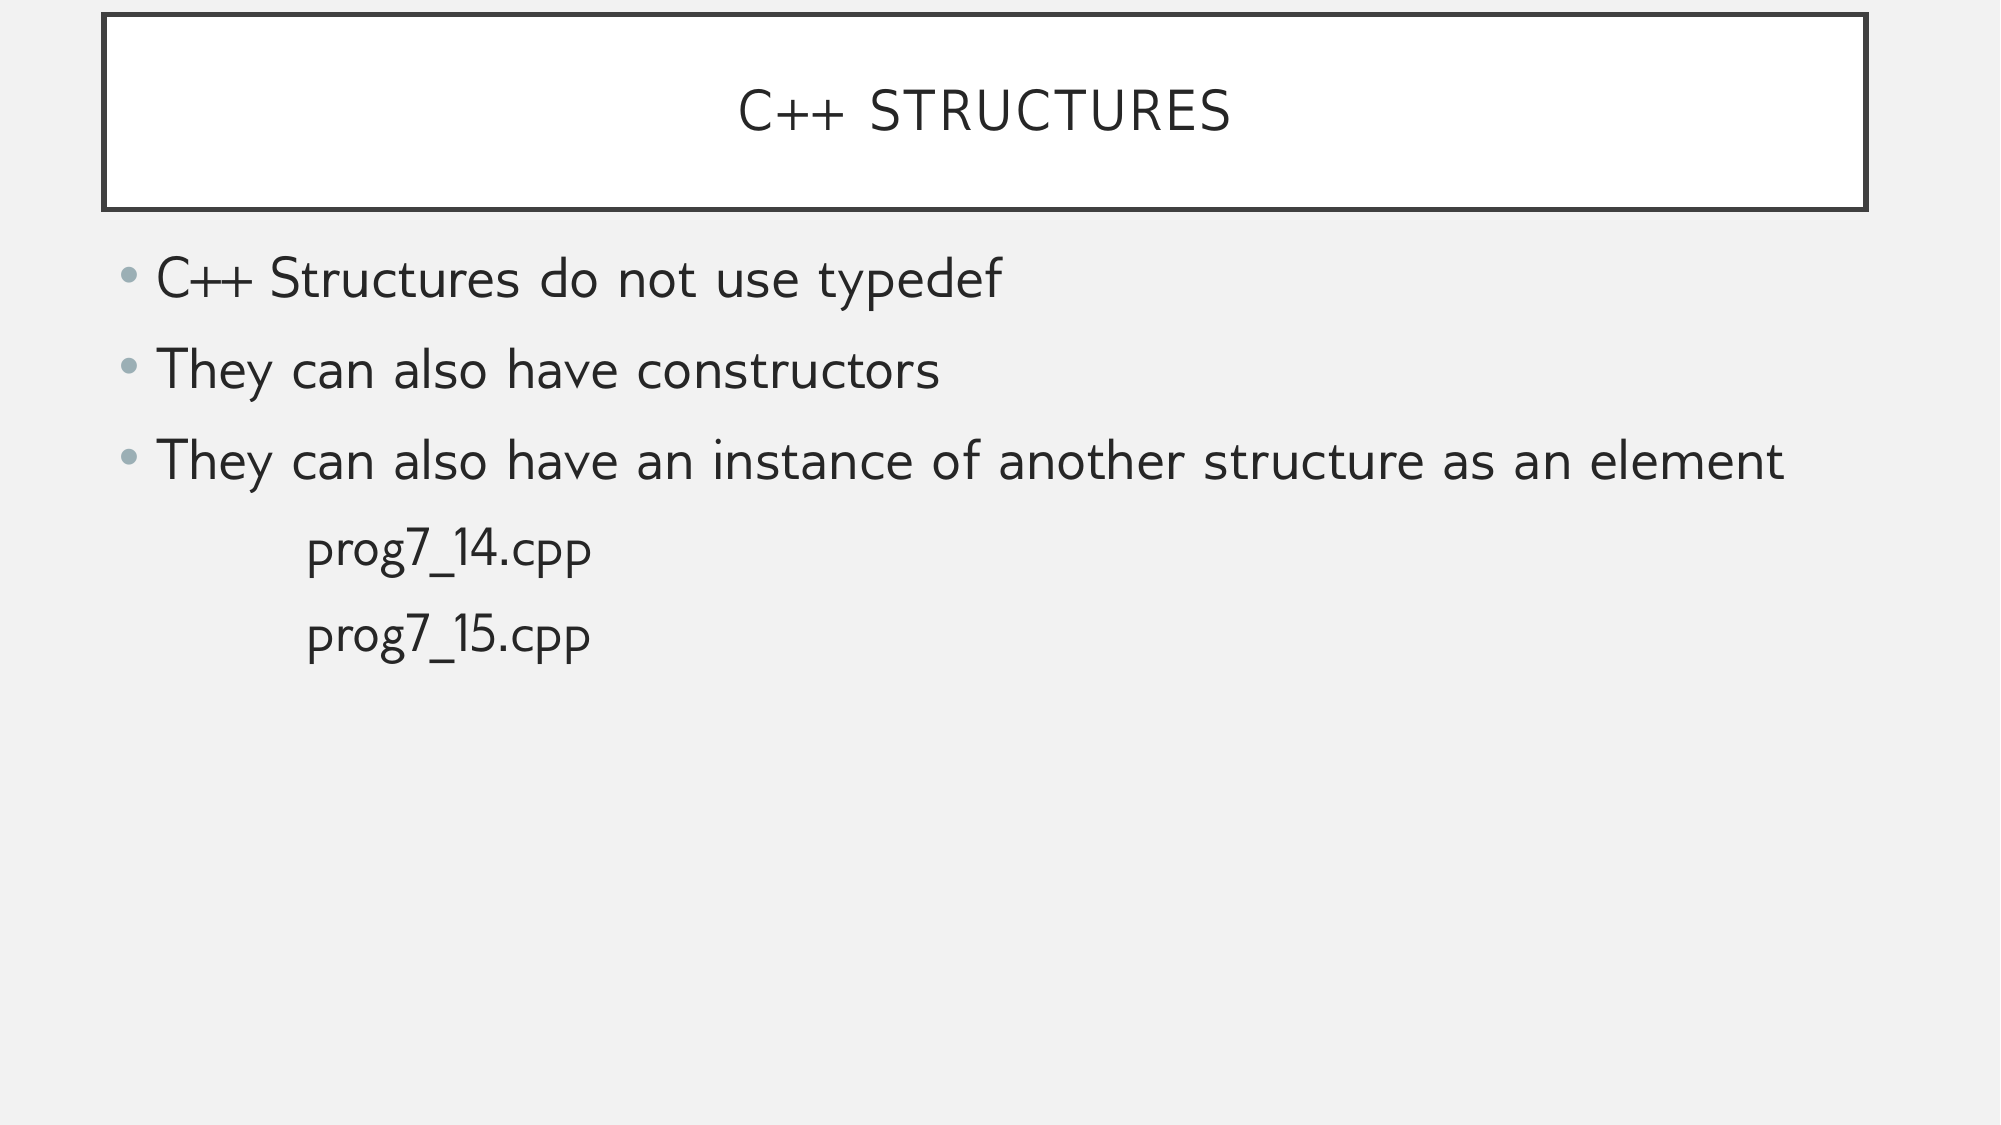

# C++ Structures
C++ Structures do not use typedef
They can also have constructors
They can also have an instance of another structure as an element
	prog7_14.cpp
	prog7_15.cpp